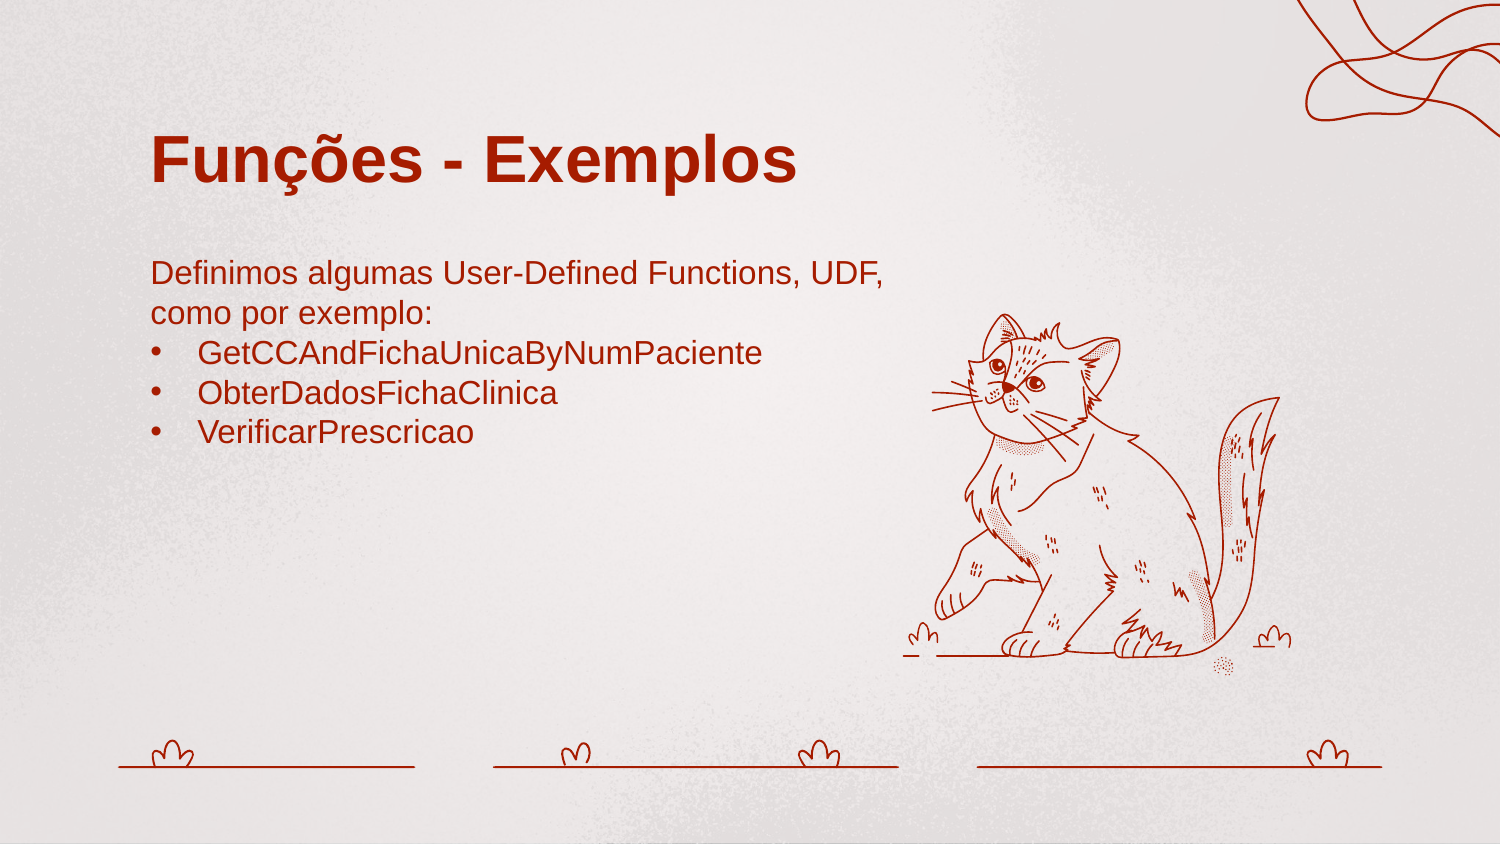

# Funções - Exemplos
Definimos algumas User-Defined Functions, UDF, como por exemplo:
GetCCAndFichaUnicaByNumPaciente
ObterDadosFichaClinica
VerificarPrescricao